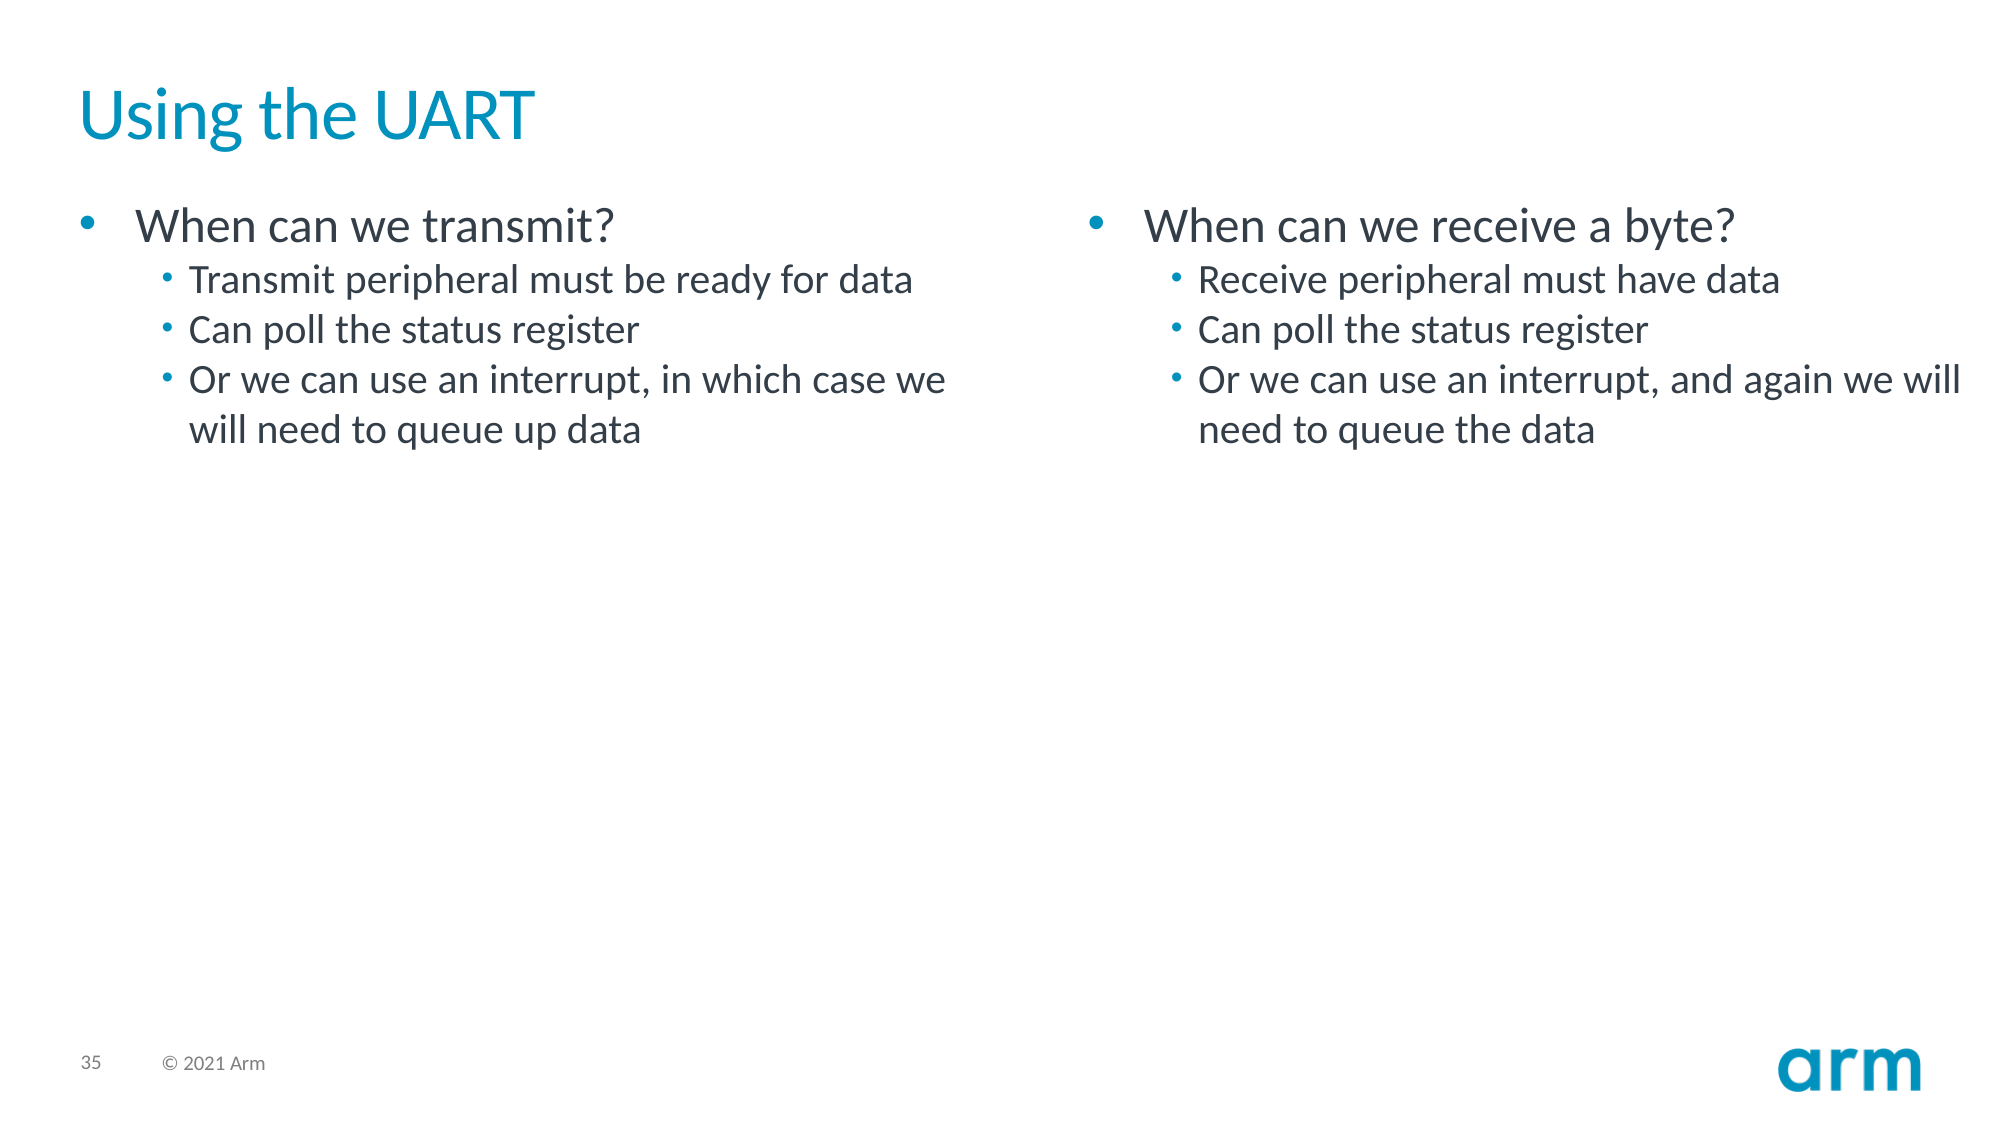

# Using the UART
When can we transmit?
Transmit peripheral must be ready for data
Can poll the status register
Or we can use an interrupt, in which case we will need to queue up data
When can we receive a byte?
Receive peripheral must have data
Can poll the status register
Or we can use an interrupt, and again we will need to queue the data